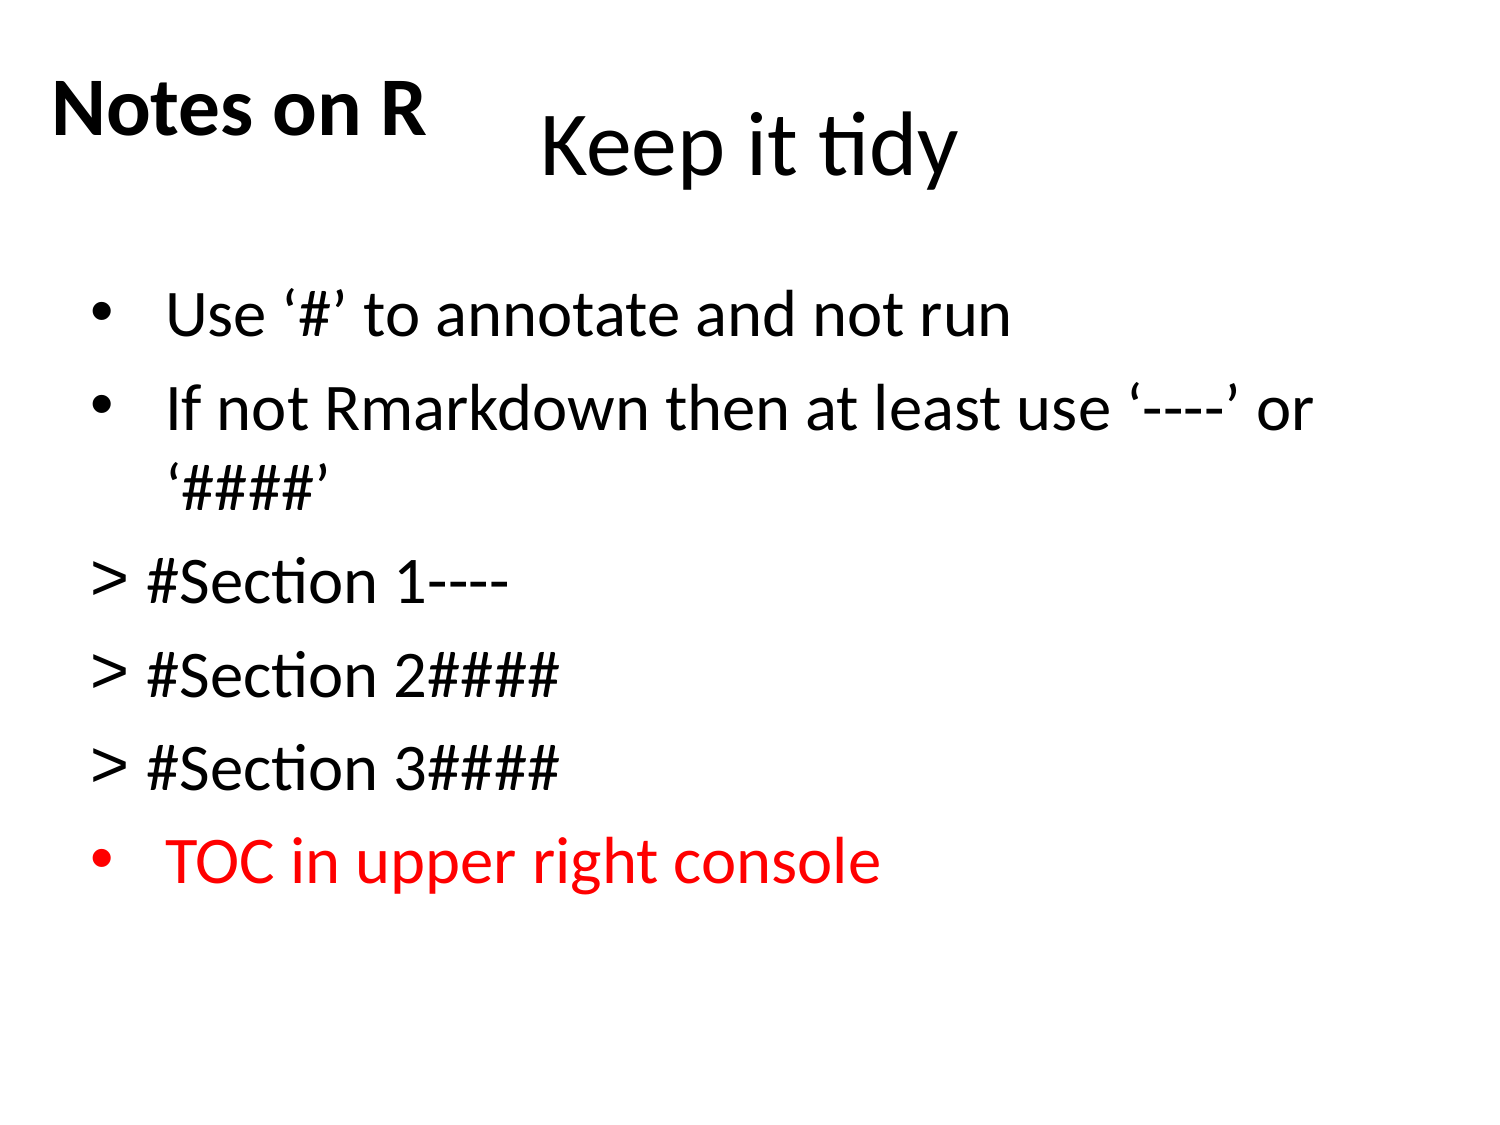

Notes on R
# Keep it tidy
Use ‘#’ to annotate and not run
If not Rmarkdown then at least use ‘----’ or ‘####’
#Section 1----
#Section 2####
#Section 3####
TOC in upper right console